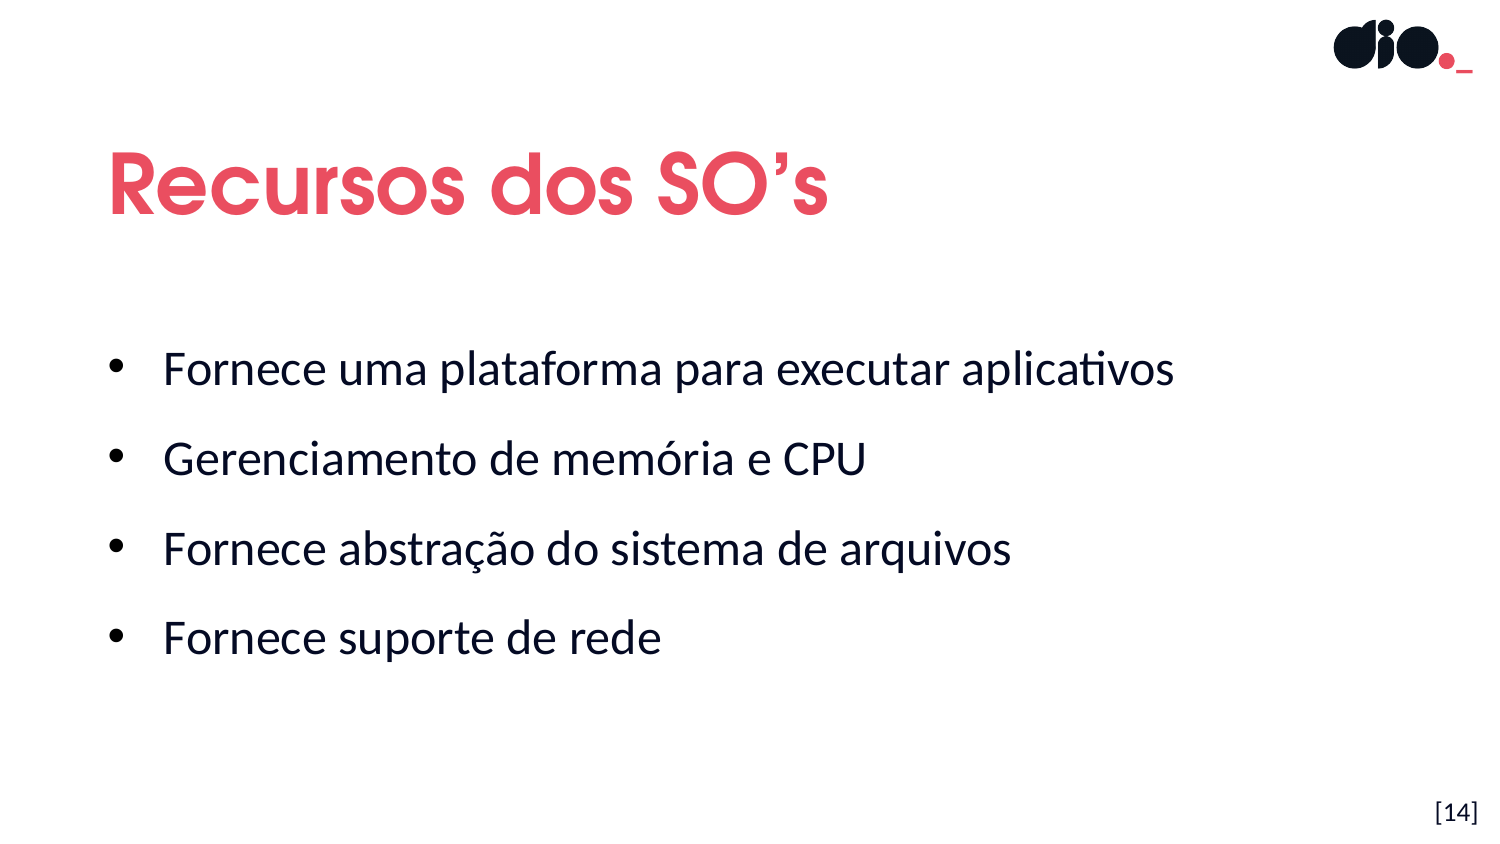

Recursos dos SO’s
Fornece uma plataforma para executar aplicativos
Gerenciamento de memória e CPU
Fornece abstração do sistema de arquivos
Fornece suporte de rede
[14]